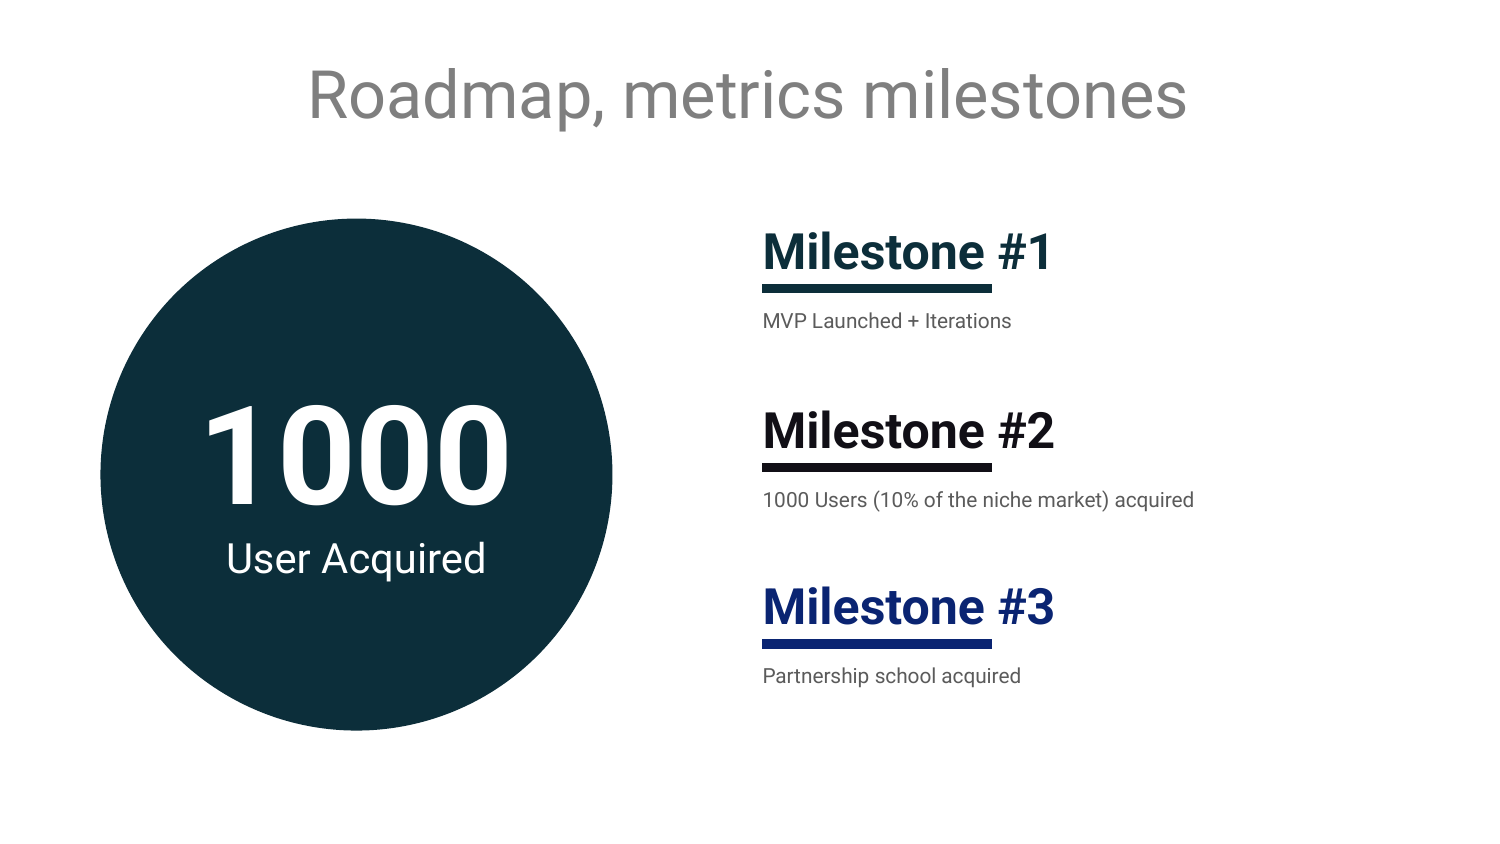

# Roadmap, metrics milestones

1000
User Acquired
Milestone #1
MVP Launched + Iterations
Milestone #2
1000 Users (10% of the niche market) acquired
Milestone #3
Partnership school acquired